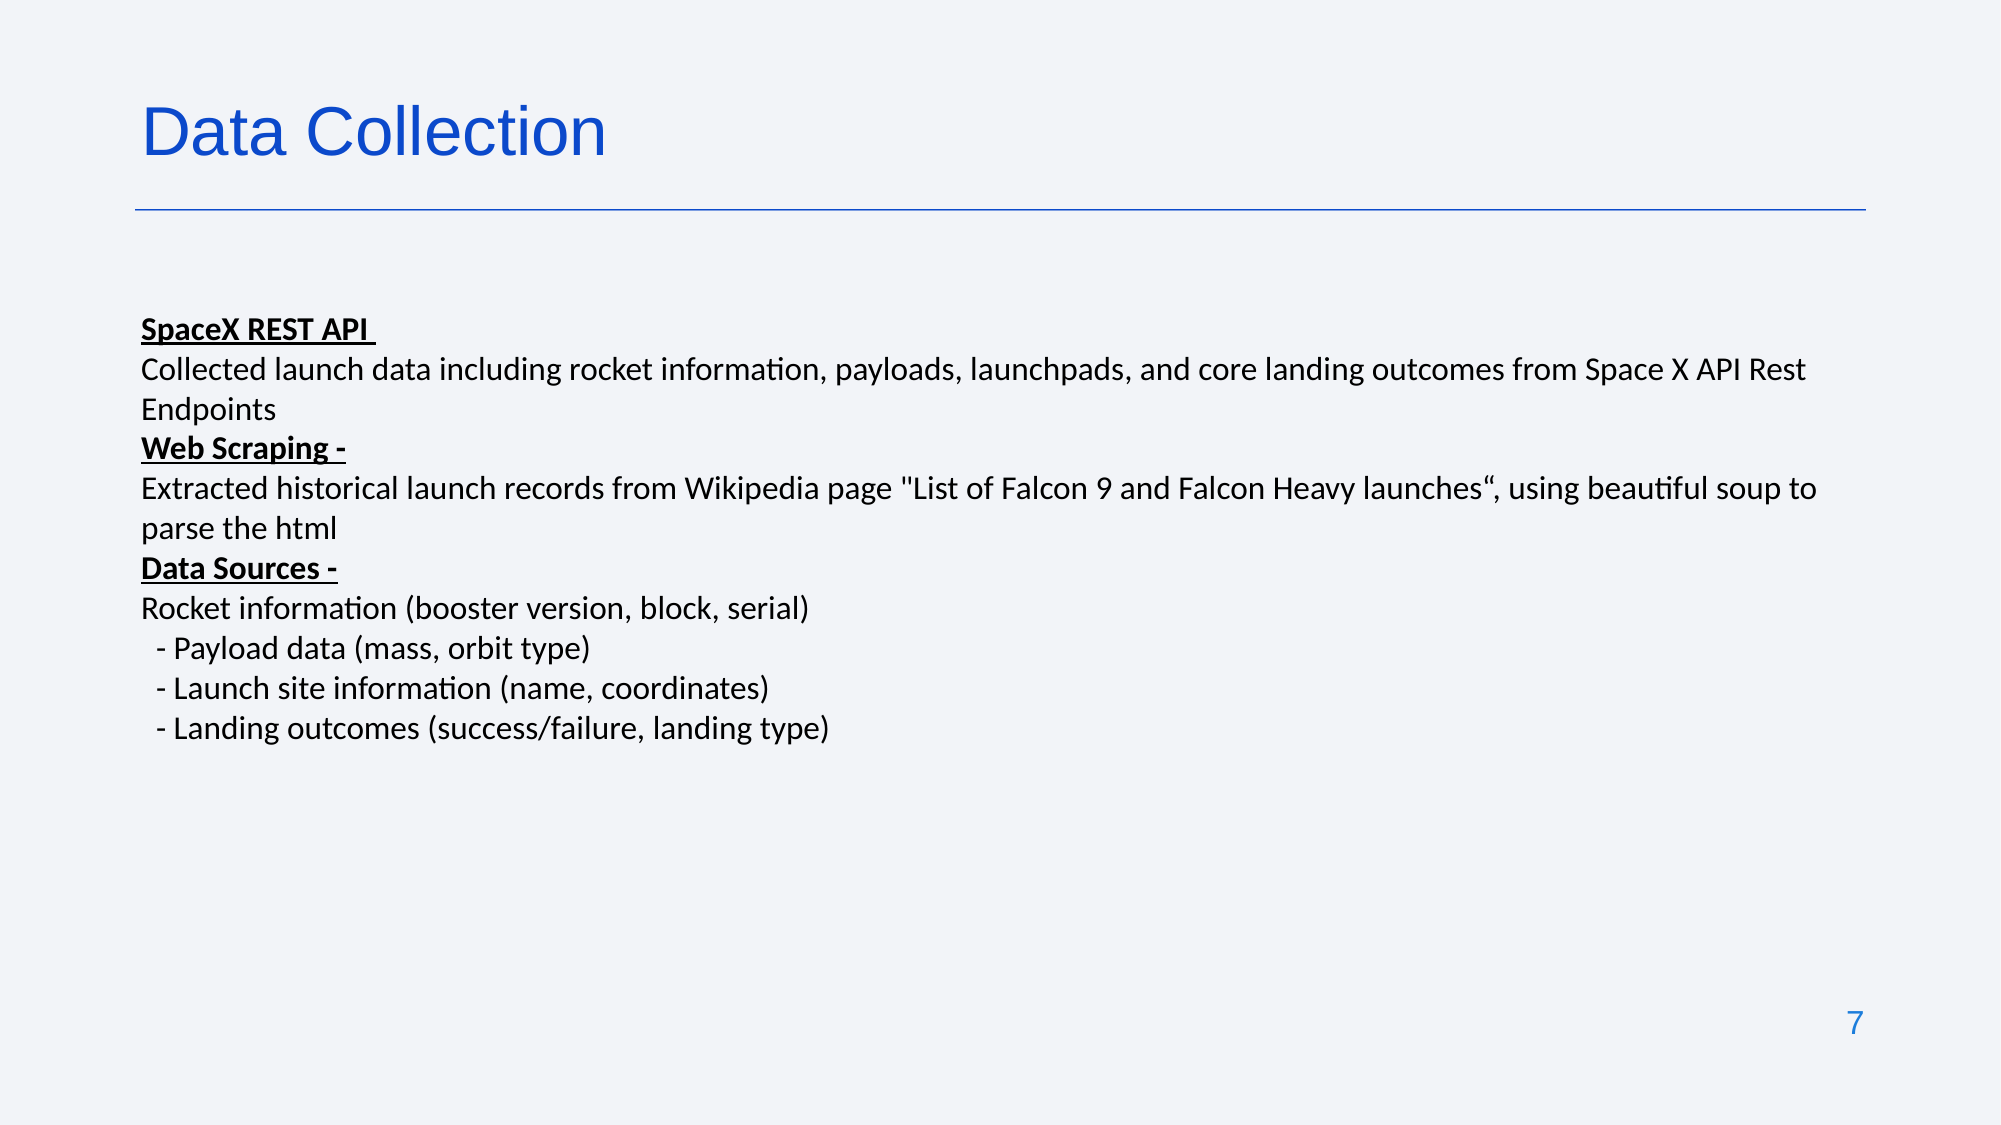

Data Collection
SpaceX REST API
Collected launch data including rocket information, payloads, launchpads, and core landing outcomes from Space X API Rest Endpoints
Web Scraping -
Extracted historical launch records from Wikipedia page "List of Falcon 9 and Falcon Heavy launches“, using beautiful soup to parse the html
Data Sources -
Rocket information (booster version, block, serial)
  - Payload data (mass, orbit type)
  - Launch site information (name, coordinates)
  - Landing outcomes (success/failure, landing type)
7